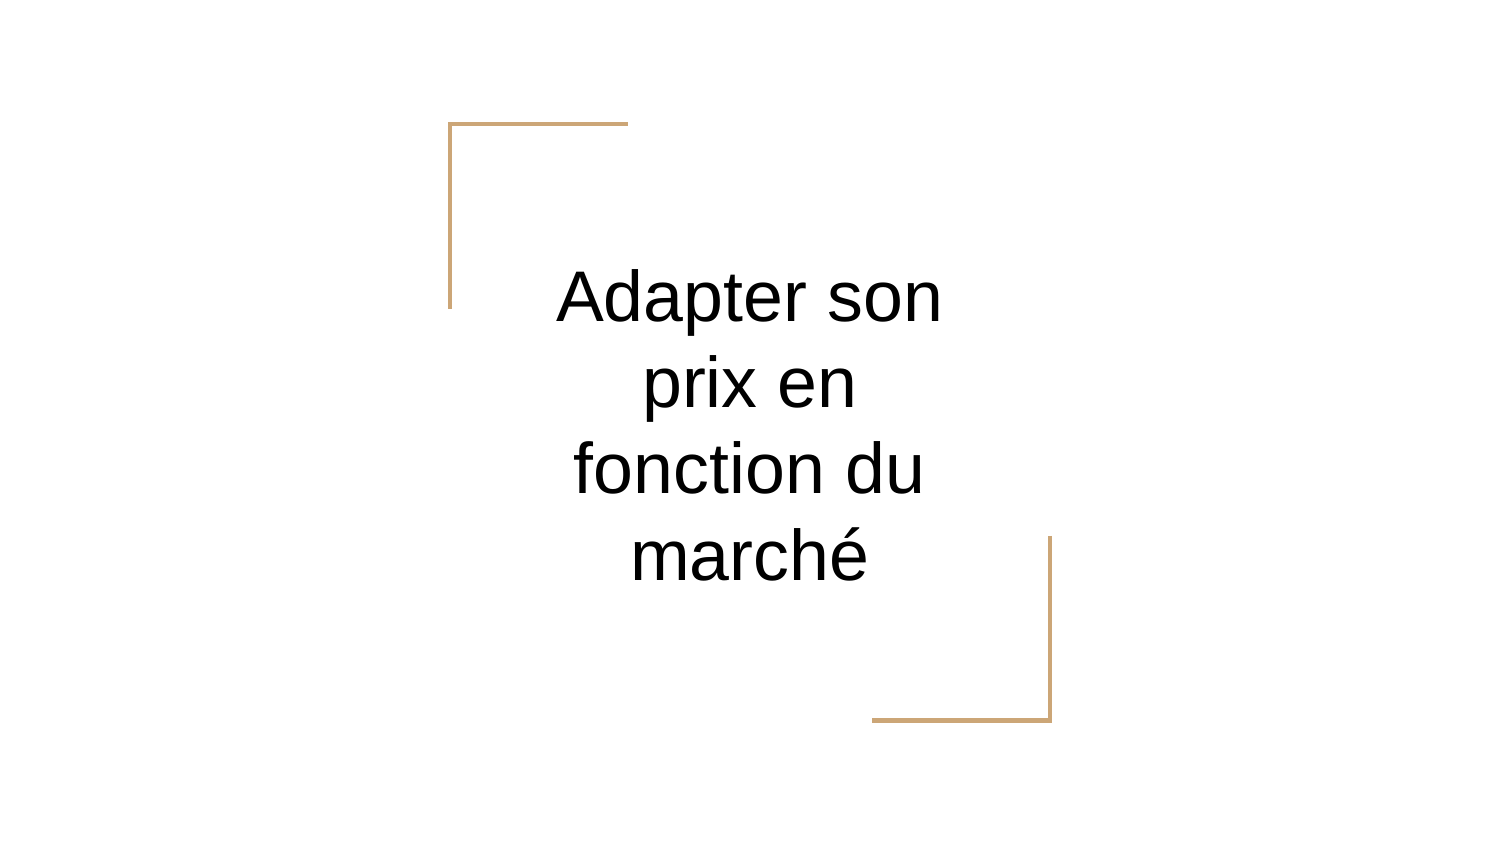

# Adapter son prix en fonction du marché